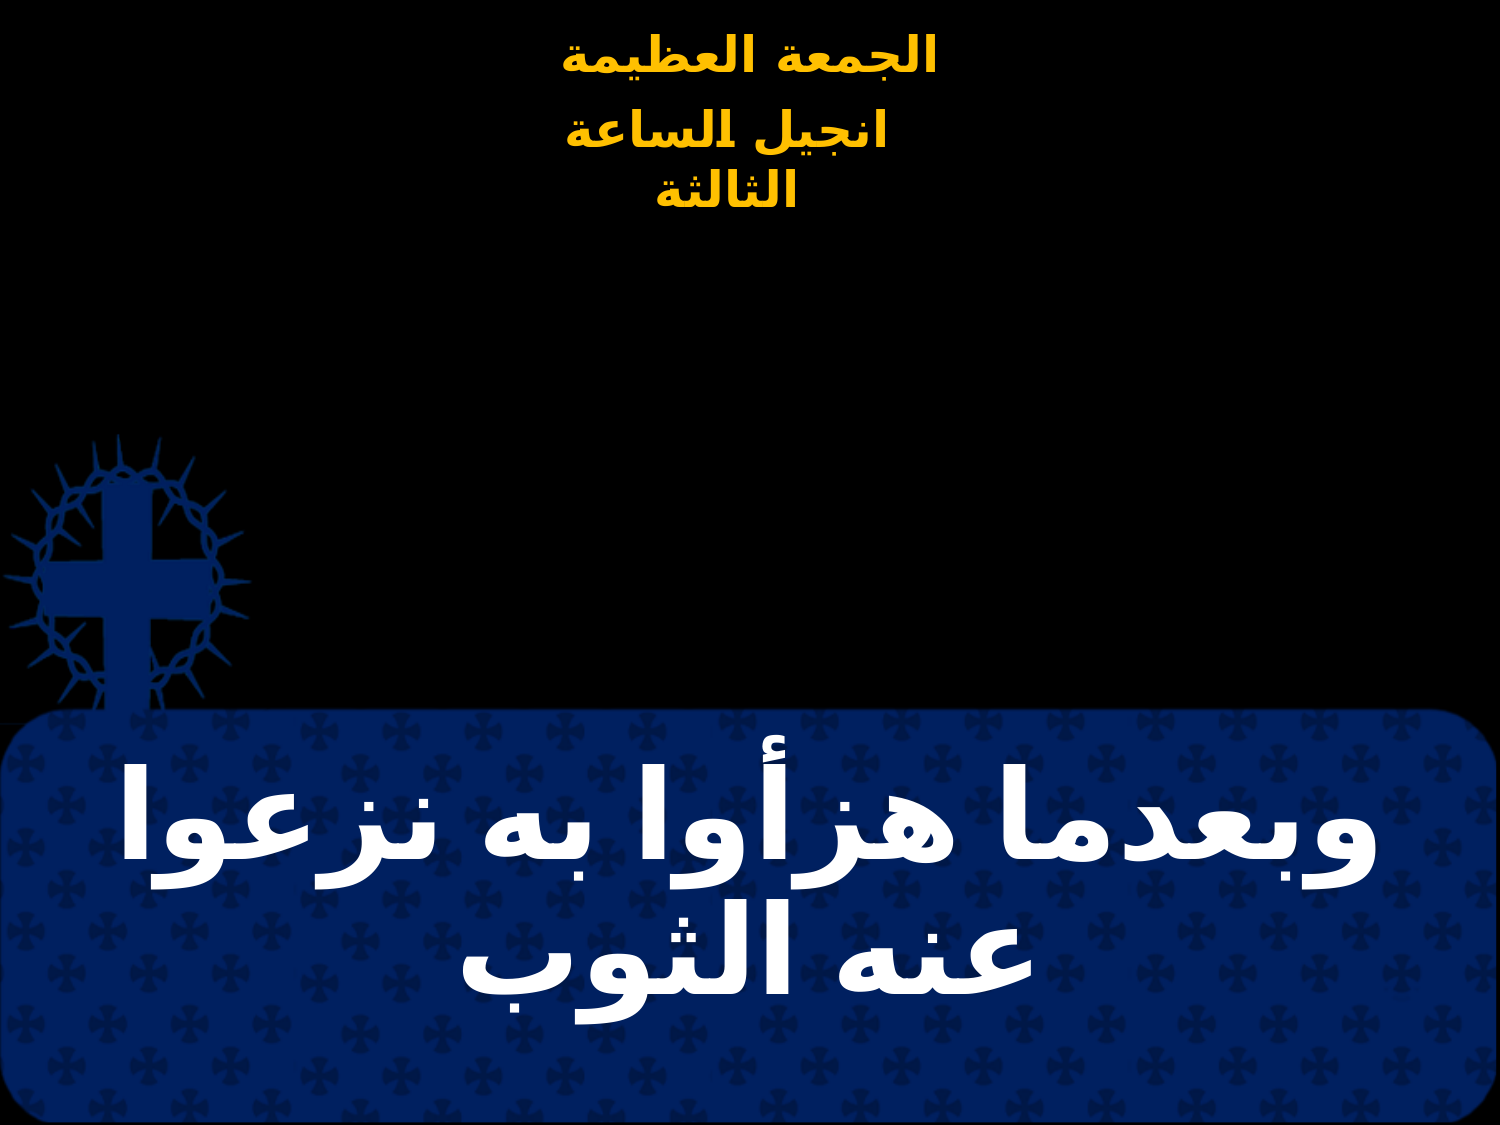

# وبعدما هزأوا به نزعوا عنه الثوب